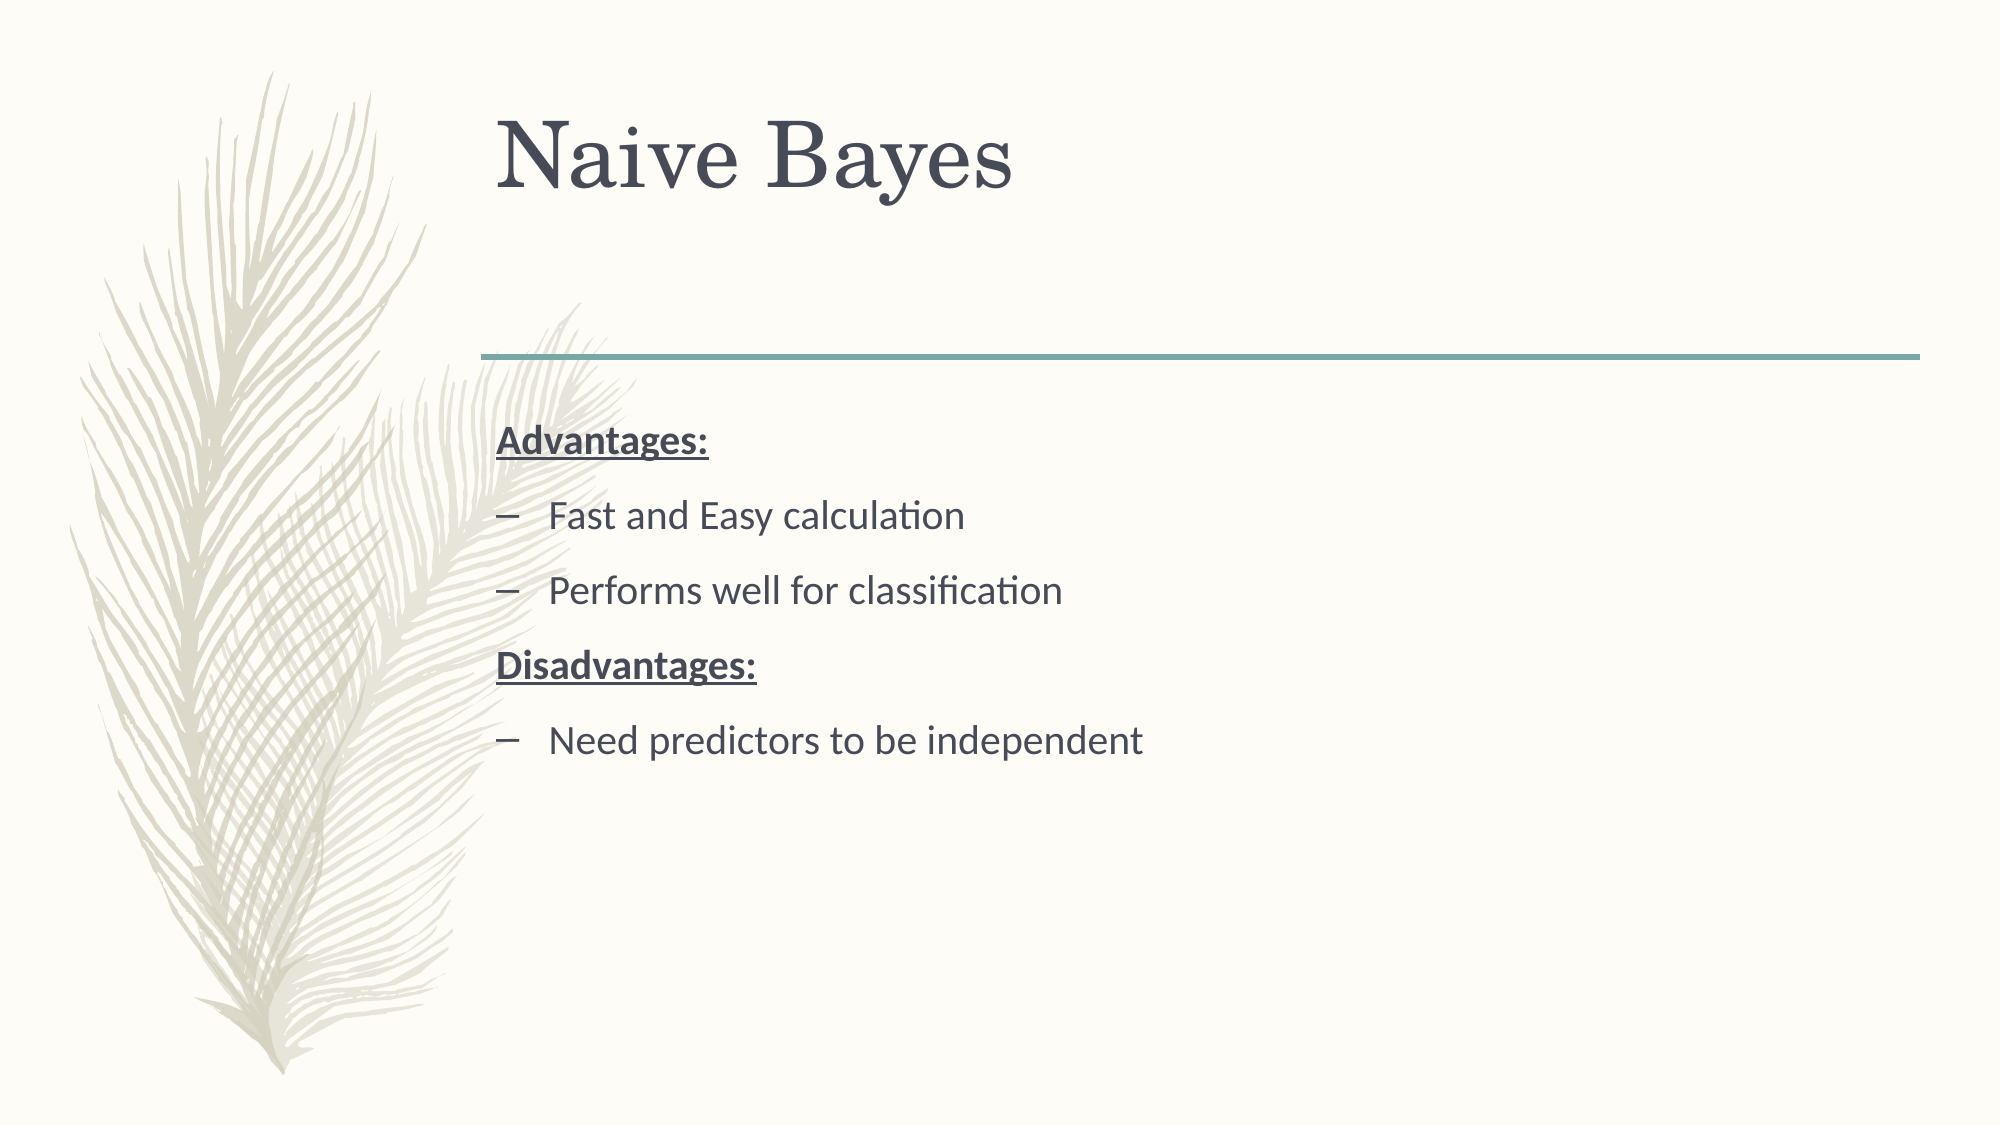

# Naive Bayes
Advantages:
Fast and Easy calculation
Performs well for classification
Disadvantages:
Need predictors to be independent